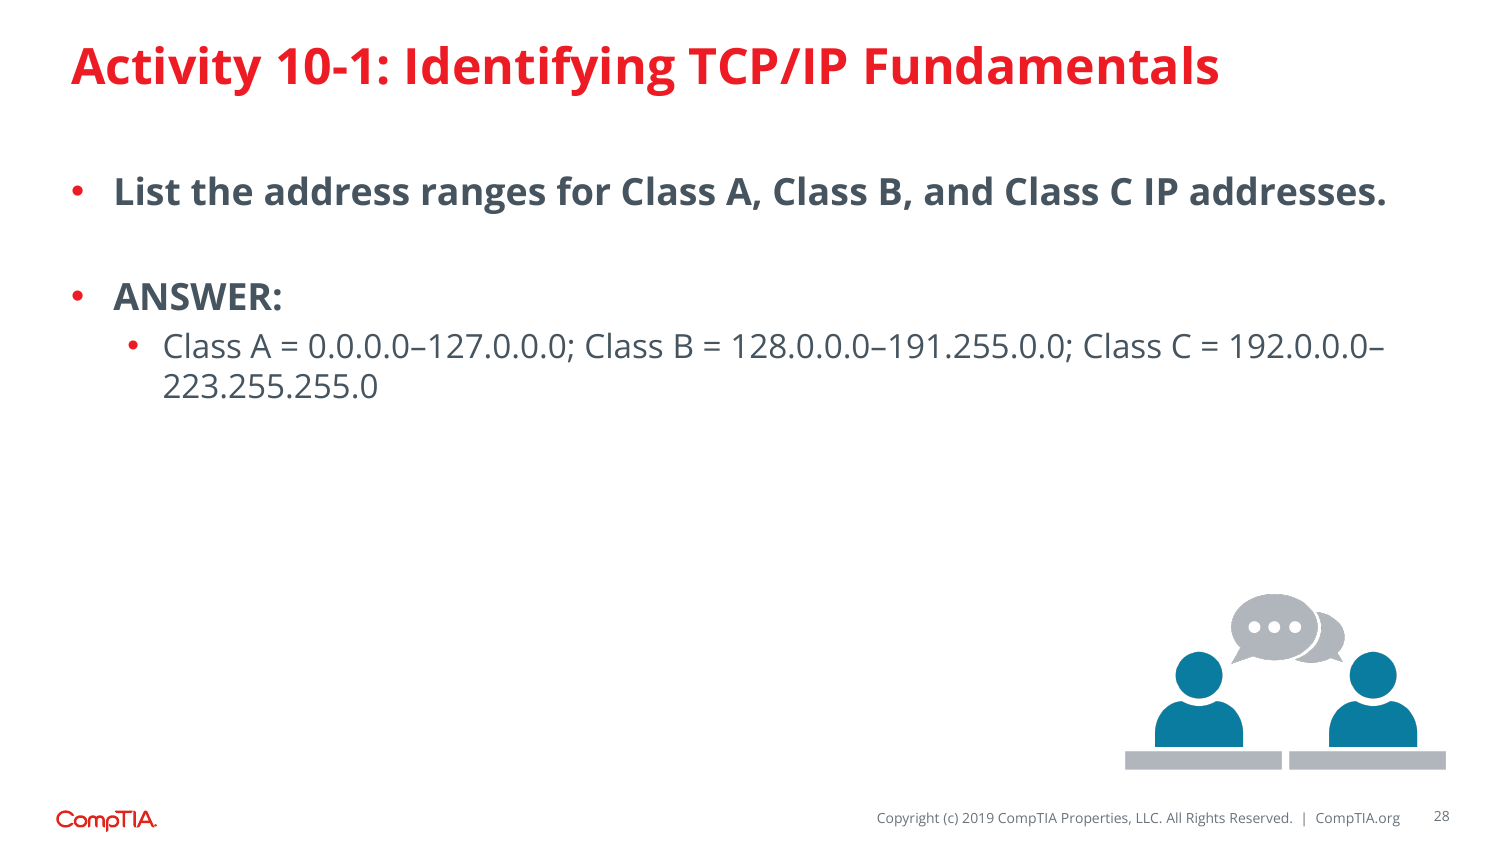

# Activity 10-1: Identifying TCP/IP Fundamentals
List the address ranges for Class A, Class B, and Class C IP addresses.

ANSWER:
Class A = 0.0.0.0–127.0.0.0; Class B = 128.0.0.0–191.255.0.0; Class C = 192.0.0.0–223.255.255.0

28